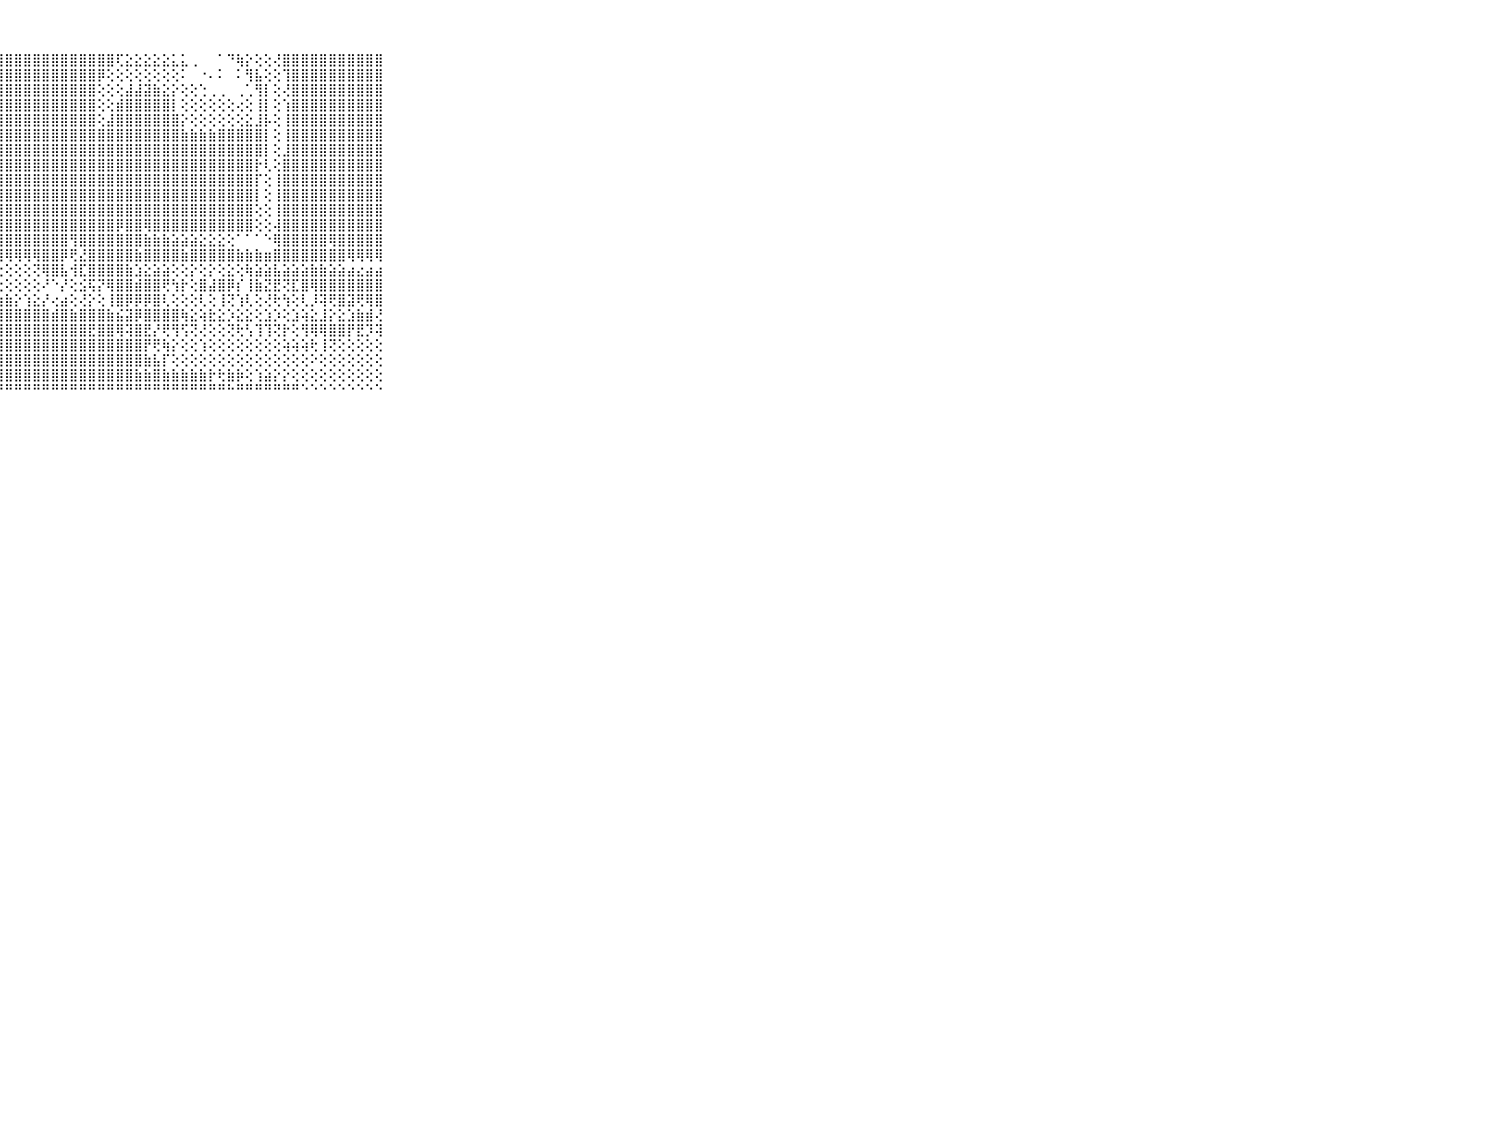

⠀⠀⠀⠀⠀⠀⠀⠀⠀⠀⠀⠀⢕⢕⢕⢕⢻⣿⣿⣿⣿⣿⣿⣿⣿⣿⣿⣿⣿⣿⣿⣿⣿⣿⣿⣿⣿⣿⣿⣿⢏⣕⣕⣕⣕⣕⣅⣅⢀⠀⠀⠁⠙⢷⡕⢕⢕⢜⣿⣿⣿⣿⣿⣿⣿⣿⣿⣿⣿⠀⠀⠀⠀⠀⠀⠀⠀⠀⠀⠀⠀
⠀⠀⠀⠀⠀⠀⠀⠀⠀⠀⠀⠀⢱⣵⡕⢕⢕⢻⣿⣿⣿⣿⣿⣿⣿⣿⣿⣿⣿⣿⣿⣿⣿⣿⣿⣿⣿⣿⡿⢕⢕⢕⢕⢕⢕⢕⢕⠅⠀⠐⠄⠅⠀⠅⢻⣧⢕⢕⢹⣿⣿⣿⣿⣿⣿⣿⣿⣿⣿⠀⠀⠀⠀⠀⠀⠀⠀⠀⠀⠀⠀
⠀⠀⠀⠀⠀⠀⠀⠀⠀⠀⠀⢱⣿⣿⣧⣕⣕⡜⣿⣿⣿⣿⣿⣿⣿⣿⣿⣿⣿⣿⣿⣿⣿⣿⣿⣿⣿⣿⢕⢕⢕⣼⣼⣽⣷⣕⡕⢕⢕⢑⢀⢀⠀⢀⢁⢻⡇⢕⢜⣿⣿⣿⣿⣿⣿⣿⣿⣿⣿⠀⠀⠀⠀⠀⠀⠀⠀⠀⠀⠀⠀
⠀⠀⠀⠀⠀⠀⠀⠀⠀⠀⠀⢸⣿⣿⣿⣿⣿⣿⣿⣿⣿⣿⣿⣿⣿⣿⣿⣿⣿⣿⣿⣿⣿⣿⣿⣿⣿⣿⢕⢕⣾⣿⣿⣿⣿⣿⡇⢕⢕⢕⢕⢕⢕⢔⢕⢸⡇⢕⢱⣿⣿⣿⣿⣿⣿⣿⣿⣿⣿⠀⠀⠀⠀⠀⠀⠀⠀⠀⠀⠀⠀
⠀⠀⠀⠀⠀⠀⠀⠀⠀⠀⠀⢼⣿⣿⣿⣿⣿⣿⣿⣿⣿⣿⣿⣿⣿⣿⣿⣿⣿⣿⣿⣿⣿⣿⣿⣿⣿⣿⢕⣼⣿⣿⣿⣿⣿⣿⣿⡕⢕⢕⢕⢕⢕⢕⣕⣸⡧⢕⢸⣿⣿⣿⣿⣿⣿⣿⣿⣿⣿⠀⠀⠀⠀⠀⠀⠀⠀⠀⠀⠀⠀
⠀⠀⠀⠀⠀⠀⠀⠀⠀⠀⠀⢻⣿⣿⣿⣿⣿⣿⣿⣿⣿⣿⣿⣿⣿⣿⣿⣿⣿⣿⣿⣿⣿⣿⣿⣿⣿⣿⣿⣿⣿⣿⣿⣿⣿⣿⣿⣷⣷⣷⣷⣿⣿⣿⣿⣿⡇⢕⢸⣿⣿⣿⣿⣿⣿⣿⣿⣿⣿⠀⠀⠀⠀⠀⠀⠀⠀⠀⠀⠀⠀
⠀⠀⠀⠀⠀⠀⠀⠀⠀⠀⠀⢸⣿⣿⣿⣿⣿⣿⣿⣿⣿⣿⣿⣿⣿⣿⣿⣿⣿⣿⣿⣿⣿⣿⣿⣿⣿⣿⣿⣿⣿⣿⣿⣿⣿⣿⣿⣿⣿⣿⣿⣿⣿⣿⣿⣿⡇⢕⣸⣿⣿⣿⣿⣿⣿⣿⣿⣿⣿⠀⠀⠀⠀⠀⠀⠀⠀⠀⠀⠀⠀
⠀⠀⠀⠀⠀⠀⠀⠀⠀⠀⠀⢸⣿⣿⣿⣿⣿⣿⣿⣿⣿⣿⣿⣿⣿⣿⣿⣿⣿⣿⣿⣿⣿⣿⣿⣿⣿⣿⣿⣿⣿⣿⣿⣿⣿⣿⣿⣿⣿⣿⣿⣿⣿⣿⣿⡗⢇⢕⣿⣿⣿⣿⣿⣿⣿⣿⣿⣿⣿⠀⠀⠀⠀⠀⠀⠀⠀⠀⠀⠀⠀
⠀⠀⠀⠀⠀⠀⠀⠀⠀⠀⠀⢸⣿⣿⣿⣿⣿⣿⣿⣿⣿⣿⣿⣿⣿⣿⣿⣿⣿⣿⣿⣿⣿⣿⣿⣿⣿⣿⣿⣿⣿⣿⣿⣿⣿⣿⣿⣿⣿⣿⣿⣿⣿⣿⣿⡏⢕⢸⣿⣿⣿⣿⣿⣿⣿⣿⣿⣿⣿⠀⠀⠀⠀⠀⠀⠀⠀⠀⠀⠀⠀
⠀⠀⠀⠀⠀⠀⠀⠀⠀⠀⠀⢸⣿⣿⣿⣿⣿⣿⣿⣿⣿⣿⣿⣿⣿⣿⣿⣿⣿⣿⣿⣿⣿⣿⣿⣿⣿⣿⣿⣿⣿⣿⣿⣿⣿⣿⣿⣿⣿⣿⣿⣿⣿⣿⣿⡇⢕⢸⣿⣿⣿⣿⣿⣿⣿⣿⣿⣿⣿⠀⠀⠀⠀⠀⠀⠀⠀⠀⠀⠀⠀
⠀⠀⠀⠀⠀⠀⠀⠀⠀⠀⠀⢸⣿⣿⣿⣿⣿⣿⣿⣿⣿⣿⣿⣿⣿⣿⣿⣿⣿⣿⣿⣿⣿⣿⣿⣿⣿⣿⣿⣿⣿⣿⣿⣿⣿⣿⣿⣿⣿⣿⣿⣿⣿⣿⣿⢕⢕⢸⣿⣿⣿⣿⣿⣿⣿⣿⣿⣿⣿⠀⠀⠀⠀⠀⠀⠀⠀⠀⠀⠀⠀
⠀⠀⠀⠀⠀⠀⠀⠀⠀⠀⠀⠸⢿⢿⢿⣿⣿⣿⣿⣿⣿⣿⣿⣿⣿⣿⣿⣿⣿⣿⣿⣿⣿⣿⣿⣿⣿⣿⣿⣿⡿⣿⣿⢿⣿⣿⣿⣿⣿⣿⣿⣿⣿⣿⣿⢕⢕⢼⣿⣿⣿⣿⣿⣿⣿⣿⣿⣿⣿⠀⠀⠀⠀⠀⠀⠀⠀⠀⠀⠀⠀
⠀⠀⠀⠀⠀⠀⠀⠀⠀⠀⠀⠐⢕⢕⢕⢕⢕⠕⢜⣿⣿⣿⣿⣿⣿⣿⣿⣿⣿⣿⣿⣿⣿⣿⣿⢻⣿⣿⣿⣿⣿⣿⣿⣷⣷⣷⣵⣵⣵⣕⣕⣕⢕⠁⠁⠁⠑⢿⣿⣿⣿⣿⣿⢿⣿⣿⣿⣿⣿⠀⠀⠀⠀⠀⠀⠀⠀⠀⠀⠀⠀
⠀⠀⠀⠀⠀⠀⠀⠀⠀⠀⠀⠀⠑⠑⠑⠑⠁⠘⠅⠉⠙⠟⠏⠹⠟⠟⢟⣿⢿⢿⢿⢿⣿⣿⡿⢟⣜⣿⣿⣿⣿⣿⣷⣿⣿⣿⣿⣷⣿⣿⣿⣿⣿⣷⣷⣷⣶⣿⣿⣿⣿⣿⣿⣿⣿⢿⢿⢿⢿⠀⠀⠀⠀⠀⠀⠀⠀⠀⠀⠀⠀
⠀⠀⠀⠀⠀⠀⠀⠀⠀⠀⠀⢕⣵⣕⣱⡕⣱⣕⢕⢕⣔⣕⣕⢕⢕⢕⢕⢕⢕⢕⢕⢝⢿⣿⣧⢺⣏⣿⣿⣿⣿⣷⣱⣕⣵⣵⢕⢕⡕⢕⡕⢕⣕⢕⢷⣵⣵⣧⣵⣵⣵⣷⣷⣵⣵⣴⣔⣴⣴⠀⠀⠀⠀⠀⠀⠀⠀⠀⠀⠀⠀
⠀⠀⠀⠀⠀⠀⠀⠀⠀⠀⠀⢸⣿⣿⣿⣿⣿⣷⣾⣽⣵⣵⣷⢱⣕⢜⡱⢕⢕⢕⢕⢕⠜⠑⡜⢕⣪⢯⡝⢿⣿⣿⣾⣿⣿⢟⢳⡗⢕⣿⣼⣿⡿⡎⢸⣷⣝⣟⢝⣏⣿⢿⣿⣿⣿⣿⣿⣿⣿⠀⠀⠀⠀⠀⠀⠀⠀⠀⠀⠀⠀
⠀⠀⠀⠀⠀⠀⠀⠀⠀⠀⠀⢸⣿⣿⣿⣿⣿⣿⣿⣿⣿⣿⣿⣿⣾⣷⣷⣷⣷⡕⢱⣕⡜⢔⣴⢕⢜⡕⢕⢸⣿⡿⡿⡿⣿⢇⢕⢕⢕⢇⢕⢸⢝⢱⢇⢕⢜⢗⢳⢕⢇⡸⢽⢟⣿⣽⢟⢿⣿⠀⠀⠀⠀⠀⠀⠀⠀⠀⠀⠀⠀
⠀⠀⠀⠀⠀⠀⠀⠀⠀⠀⠀⢸⣿⣿⣿⣿⣿⣿⣿⣿⣿⣿⣿⣿⣿⣿⣿⣿⣿⣿⣿⣿⣿⣾⣿⣷⣿⣿⣿⣷⣮⣽⡿⣿⣿⣿⣿⢷⣕⢵⣗⣕⡱⣕⣕⢕⣱⡱⢕⣱⢵⣕⣸⡕⣕⣱⣷⣾⢜⠀⠀⠀⠀⠀⠀⠀⠀⠀⠀⠀⠀
⠀⠀⠀⠀⠀⠀⠀⠀⠀⠀⠀⢸⣿⣿⣿⣿⣿⣿⣿⣿⣿⣿⣿⣿⣿⣿⣿⣿⣿⣿⣿⣿⣿⣿⣿⣿⣿⣟⣿⣿⢿⢽⣿⣟⡜⢟⢻⢫⢝⢜⢕⢕⢝⢗⢣⢹⢹⢝⡗⢕⢻⢿⢿⣿⣿⡟⣟⡹⢽⠀⠀⠀⠀⠀⠀⠀⠀⠀⠀⠀⠀
⠀⠀⠀⠀⠀⠀⠀⠀⠀⠀⠀⢱⣿⣽⣽⣿⣿⣿⣿⣿⣿⣿⣿⣿⣿⣿⣿⣿⣿⣿⣿⣿⣿⣿⣿⣿⣿⣿⣿⣿⣿⣿⣿⡟⢟⢷⡕⢕⢕⢱⢕⢕⢕⢕⢕⢕⢕⢕⢵⢵⢵⢗⢸⢝⢕⢕⢕⢕⢕⠀⠀⠀⠀⠀⠀⠀⠀⠀⠀⠀⠀
⠀⠀⠀⠀⠀⠀⠀⠀⠀⠀⠀⢑⢜⢿⣿⣿⣿⣿⢿⡿⡟⣿⣿⡟⢿⣿⣿⣿⣿⣿⣿⣿⣿⣿⣿⣿⣿⣿⣿⣿⣿⣿⣿⣷⣧⡏⢕⢕⢕⢕⢕⢕⢕⢕⢕⢕⢕⢕⢕⢕⢕⠕⢕⢕⢕⢕⢕⢕⢕⠀⠀⠀⠀⠀⠀⠀⠀⠀⠀⠀⠀
⠀⠀⠀⠀⠀⠀⠀⠀⠀⠀⠀⢄⢜⢿⣿⣿⣿⣿⣿⣿⣿⣷⣮⣵⣿⣿⣿⣿⣿⣿⣿⣿⣿⣿⣿⣿⣿⣿⣿⣿⣿⣿⣷⣷⣿⣷⣷⣷⣷⣷⡗⢗⣷⡷⢕⢱⣵⡕⡕⢕⢕⢕⢕⢕⢕⢕⢕⢕⢕⠀⠀⠀⠀⠀⠀⠀⠀⠀⠀⠀⠀
⠀⠀⠀⠀⠀⠀⠀⠀⠀⠀⠀⠁⠑⠑⠚⠛⠛⠛⠛⠛⠛⠛⠛⠛⠛⠛⠛⠛⠛⠛⠛⠛⠛⠛⠛⠛⠛⠛⠛⠛⠛⠛⠛⠛⠛⠛⠛⠛⠛⠛⠛⠛⠓⠛⠛⠛⠛⠛⠛⠛⠑⠑⠑⠑⠑⠑⠑⠑⠑⠀⠀⠀⠀⠀⠀⠀⠀⠀⠀⠀⠀